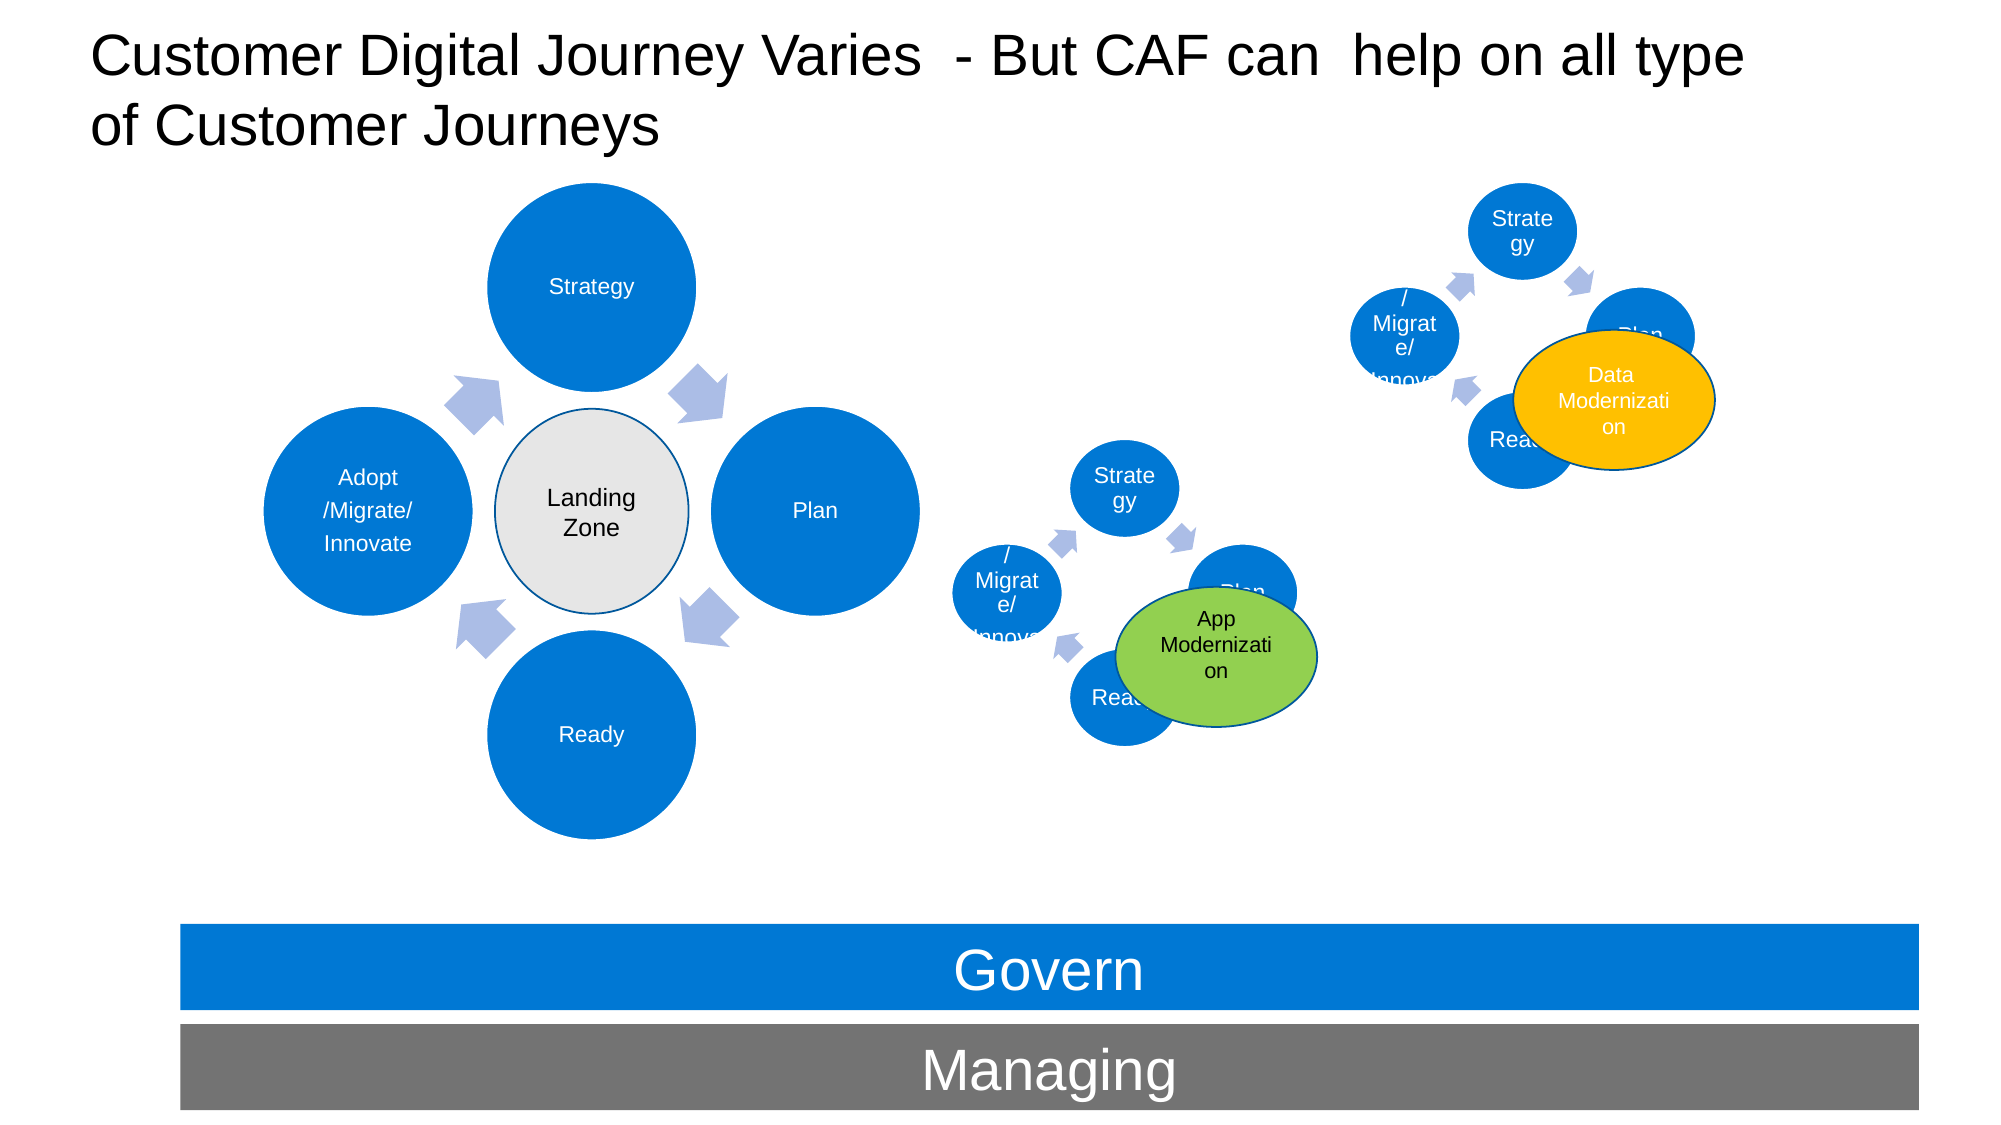

Customer Digital Journey Varies  - But CAF can  help on all type of Customer Journeys
Strategy

Plan

Ready

Adopt
/Migrate/
Innovate

Landing Zone
Strategy

Plan

Ready

Adopt
/Migrate/
Innovate

Data  Modernization
Strategy

Plan

Ready

Adopt
/Migrate/
Innovate

App
Modernization

Govern
Managing